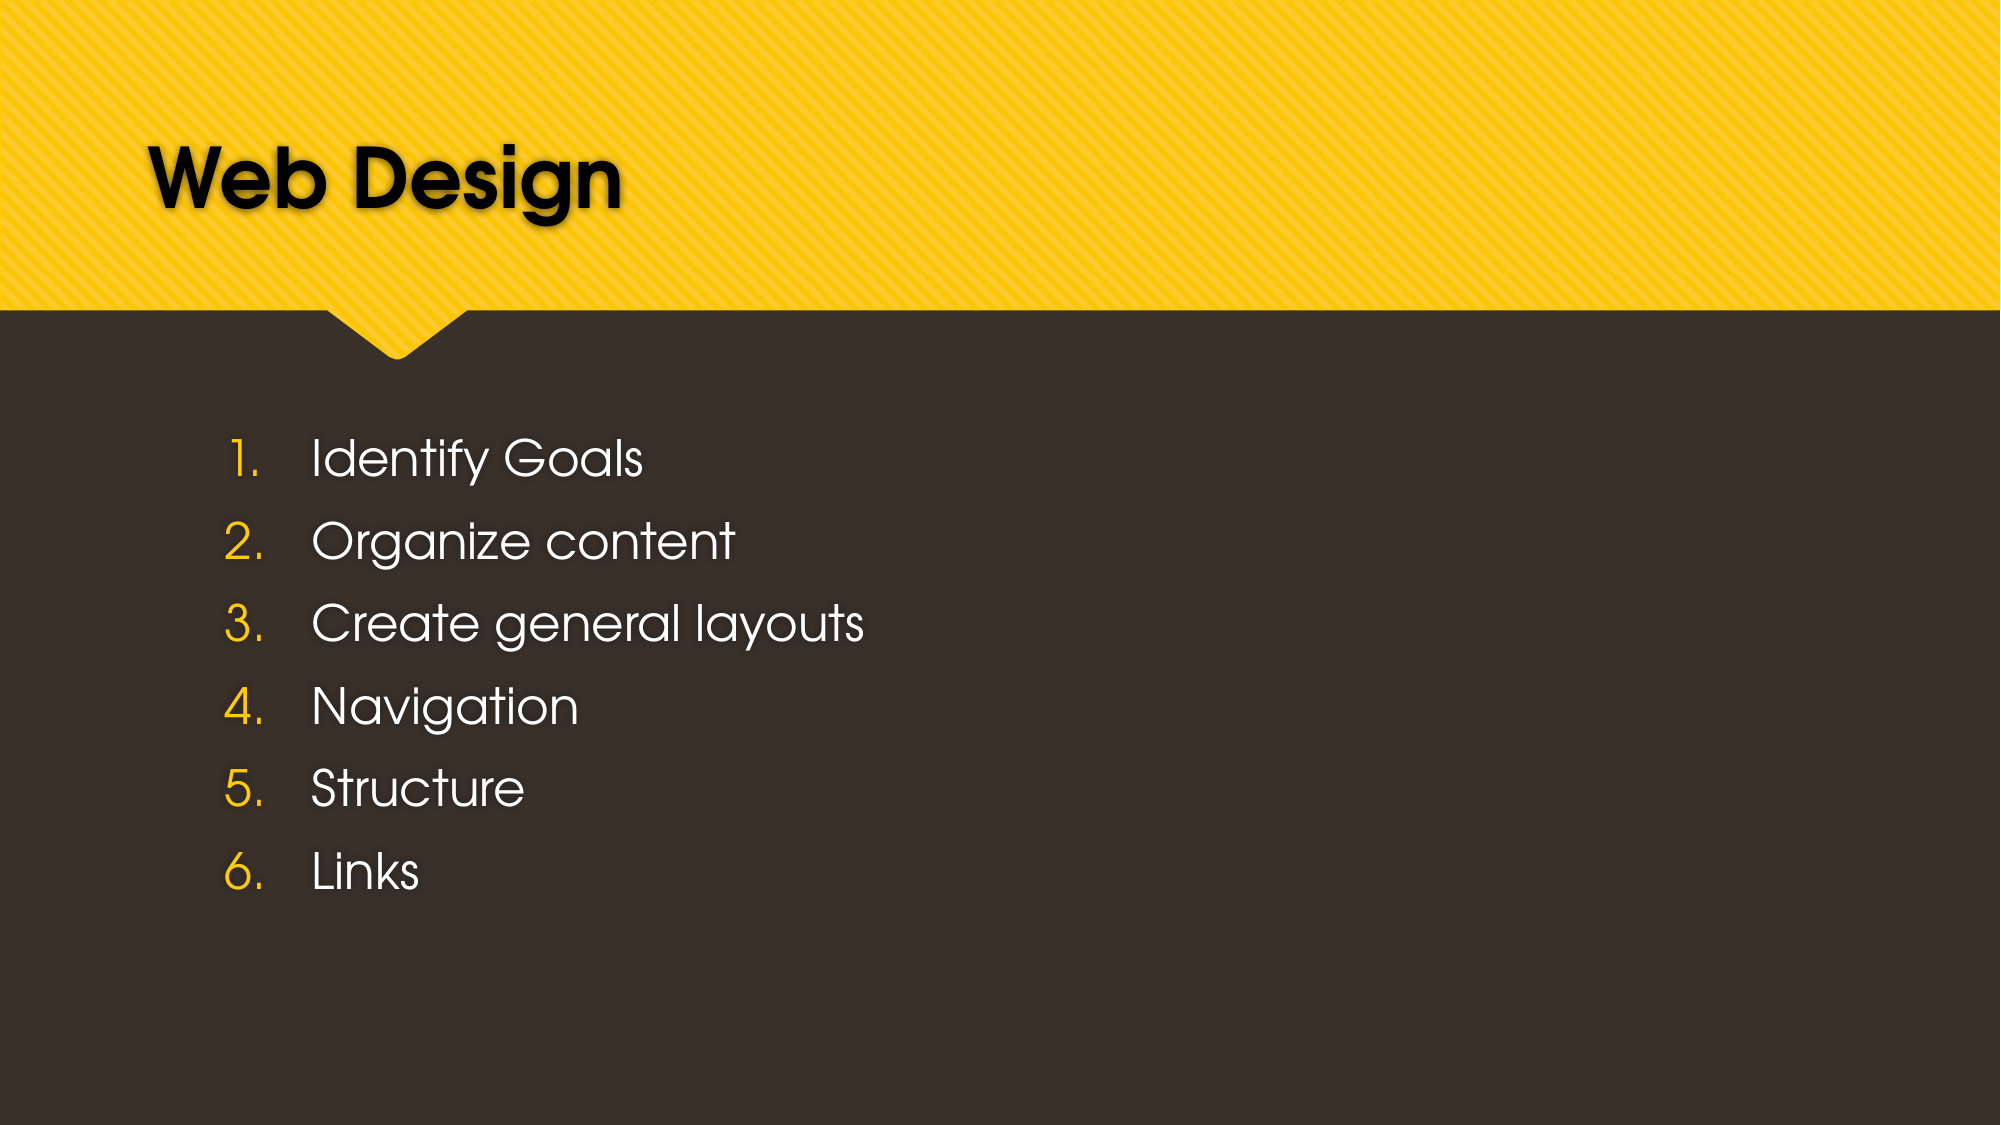

# Web Design
Identify Goals
Organize content
Create general layouts
Navigation
Structure
Links